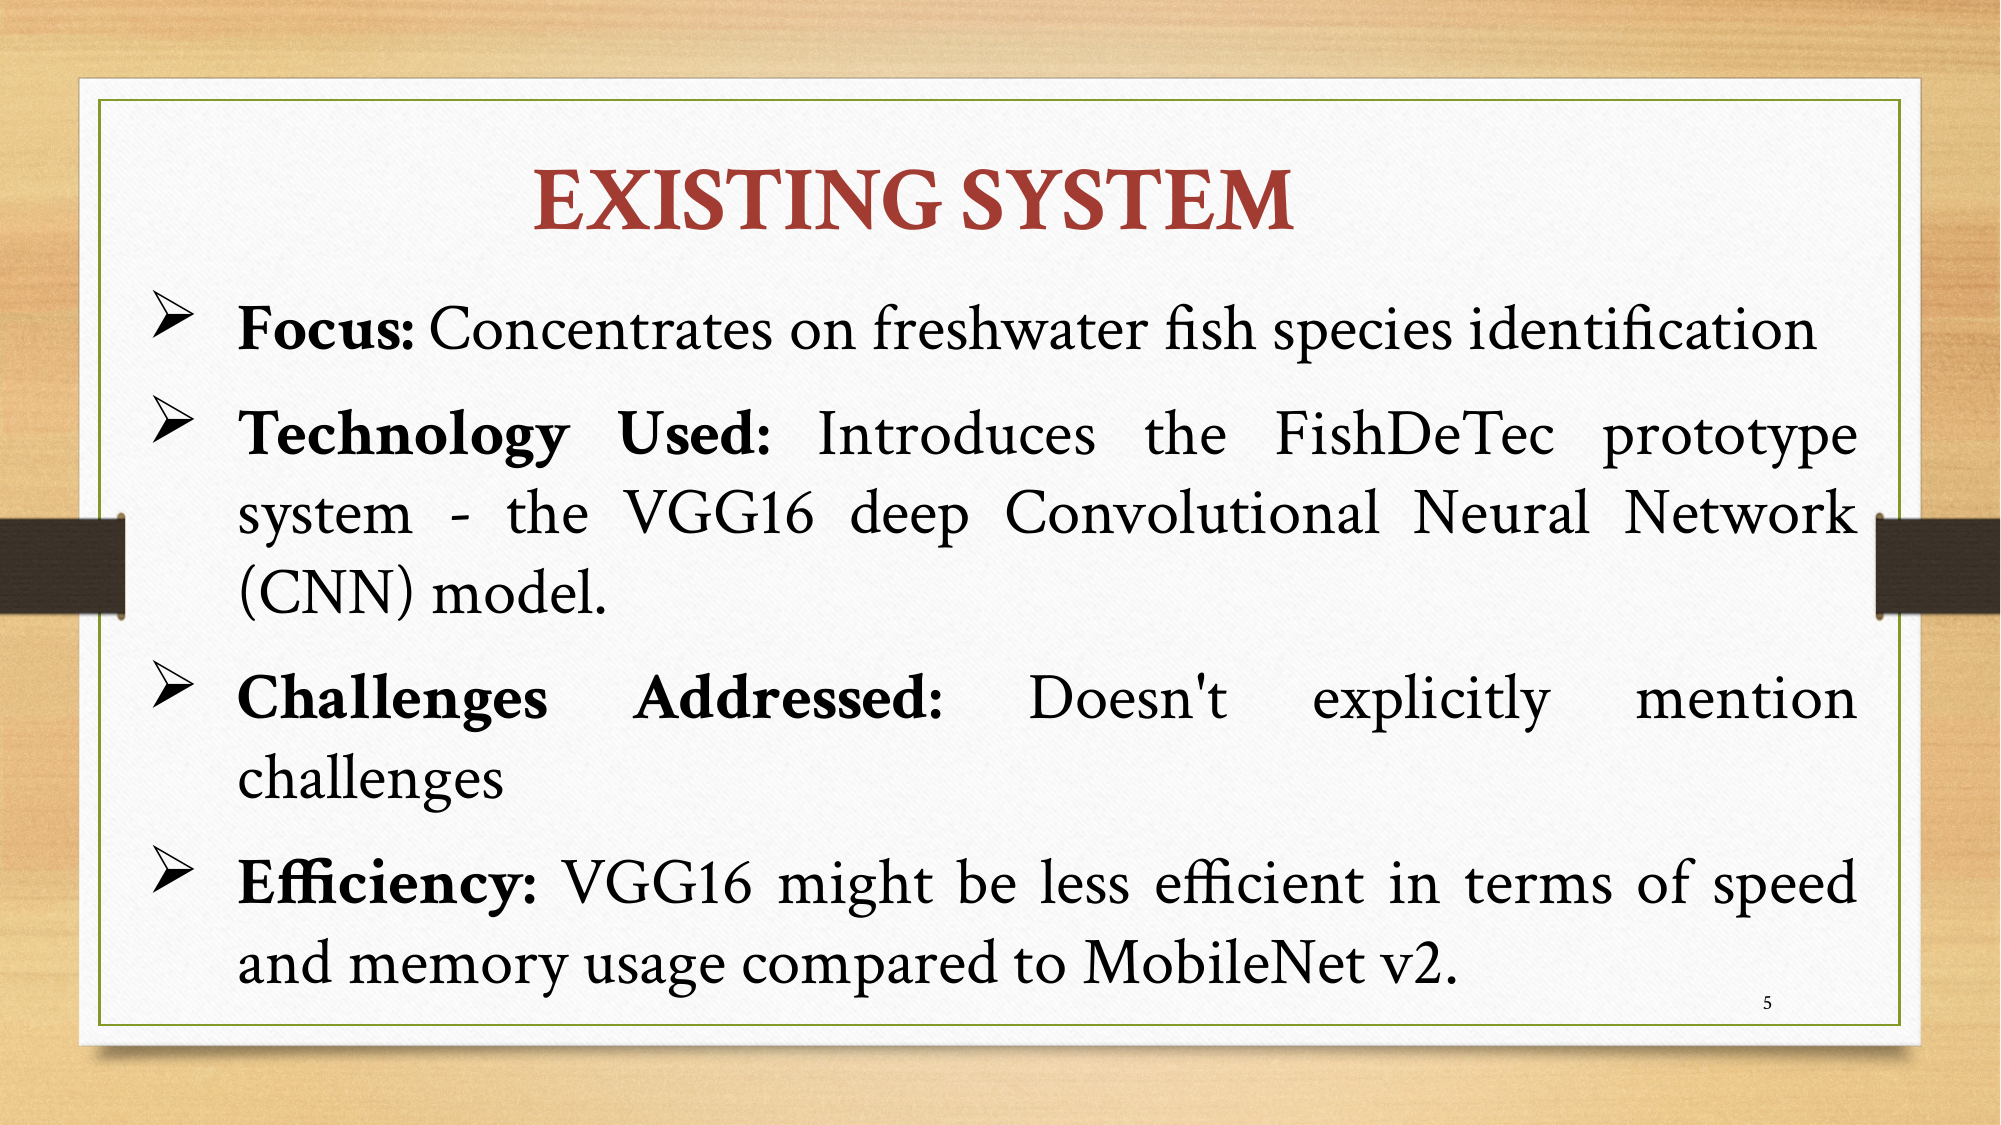

EXISTING SYSTEM
Focus: Concentrates on freshwater fish species identification
Technology Used: Introduces the FishDeTec prototype system - the VGG16 deep Convolutional Neural Network (CNN) model.
Challenges Addressed: Doesn't explicitly mention challenges
Efficiency: VGG16 might be less efficient in terms of speed and memory usage compared to MobileNet v2.
5